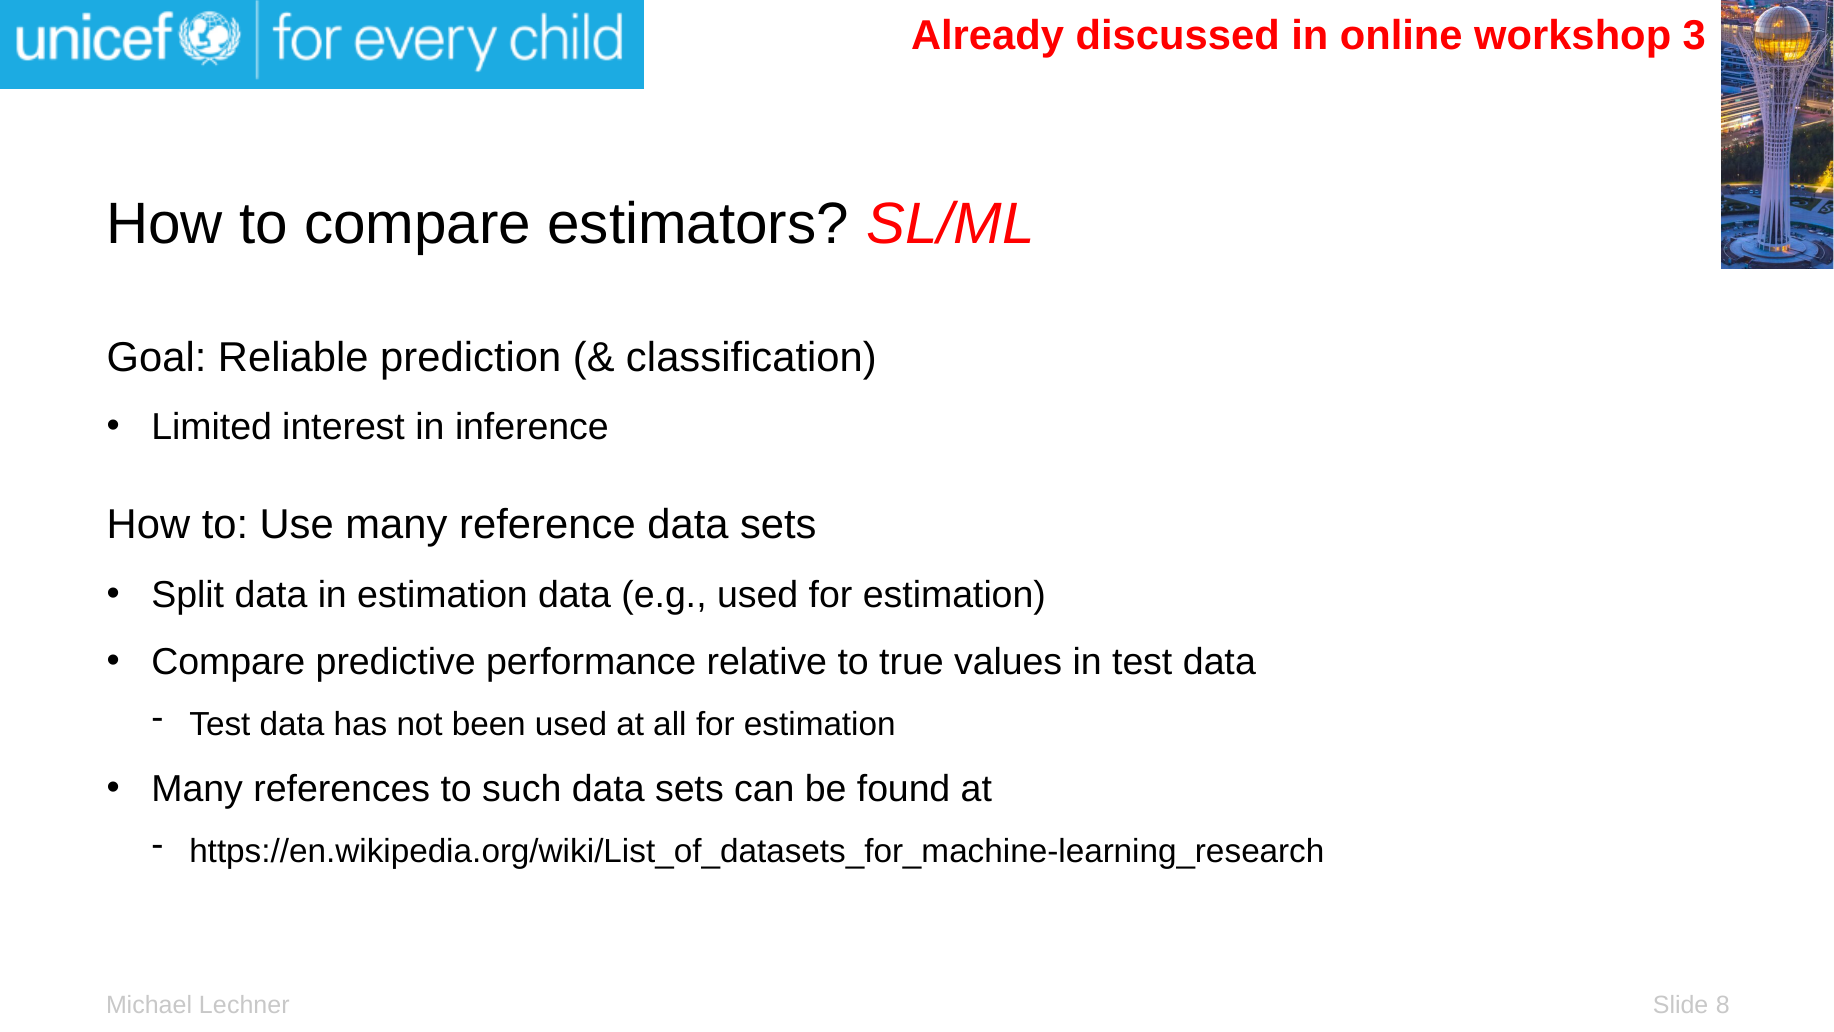

Already discussed in online workshop 3
# How to compare estimators? SL/ML
Goal: Reliable prediction (& classification)
Limited interest in inference
How to: Use many reference data sets
Split data in estimation data (e.g., used for estimation)
Compare predictive performance relative to true values in test data
Test data has not been used at all for estimation
Many references to such data sets can be found at
https://en.wikipedia.org/wiki/List_of_datasets_for_machine-learning_research
Slide 8
Michael Lechner